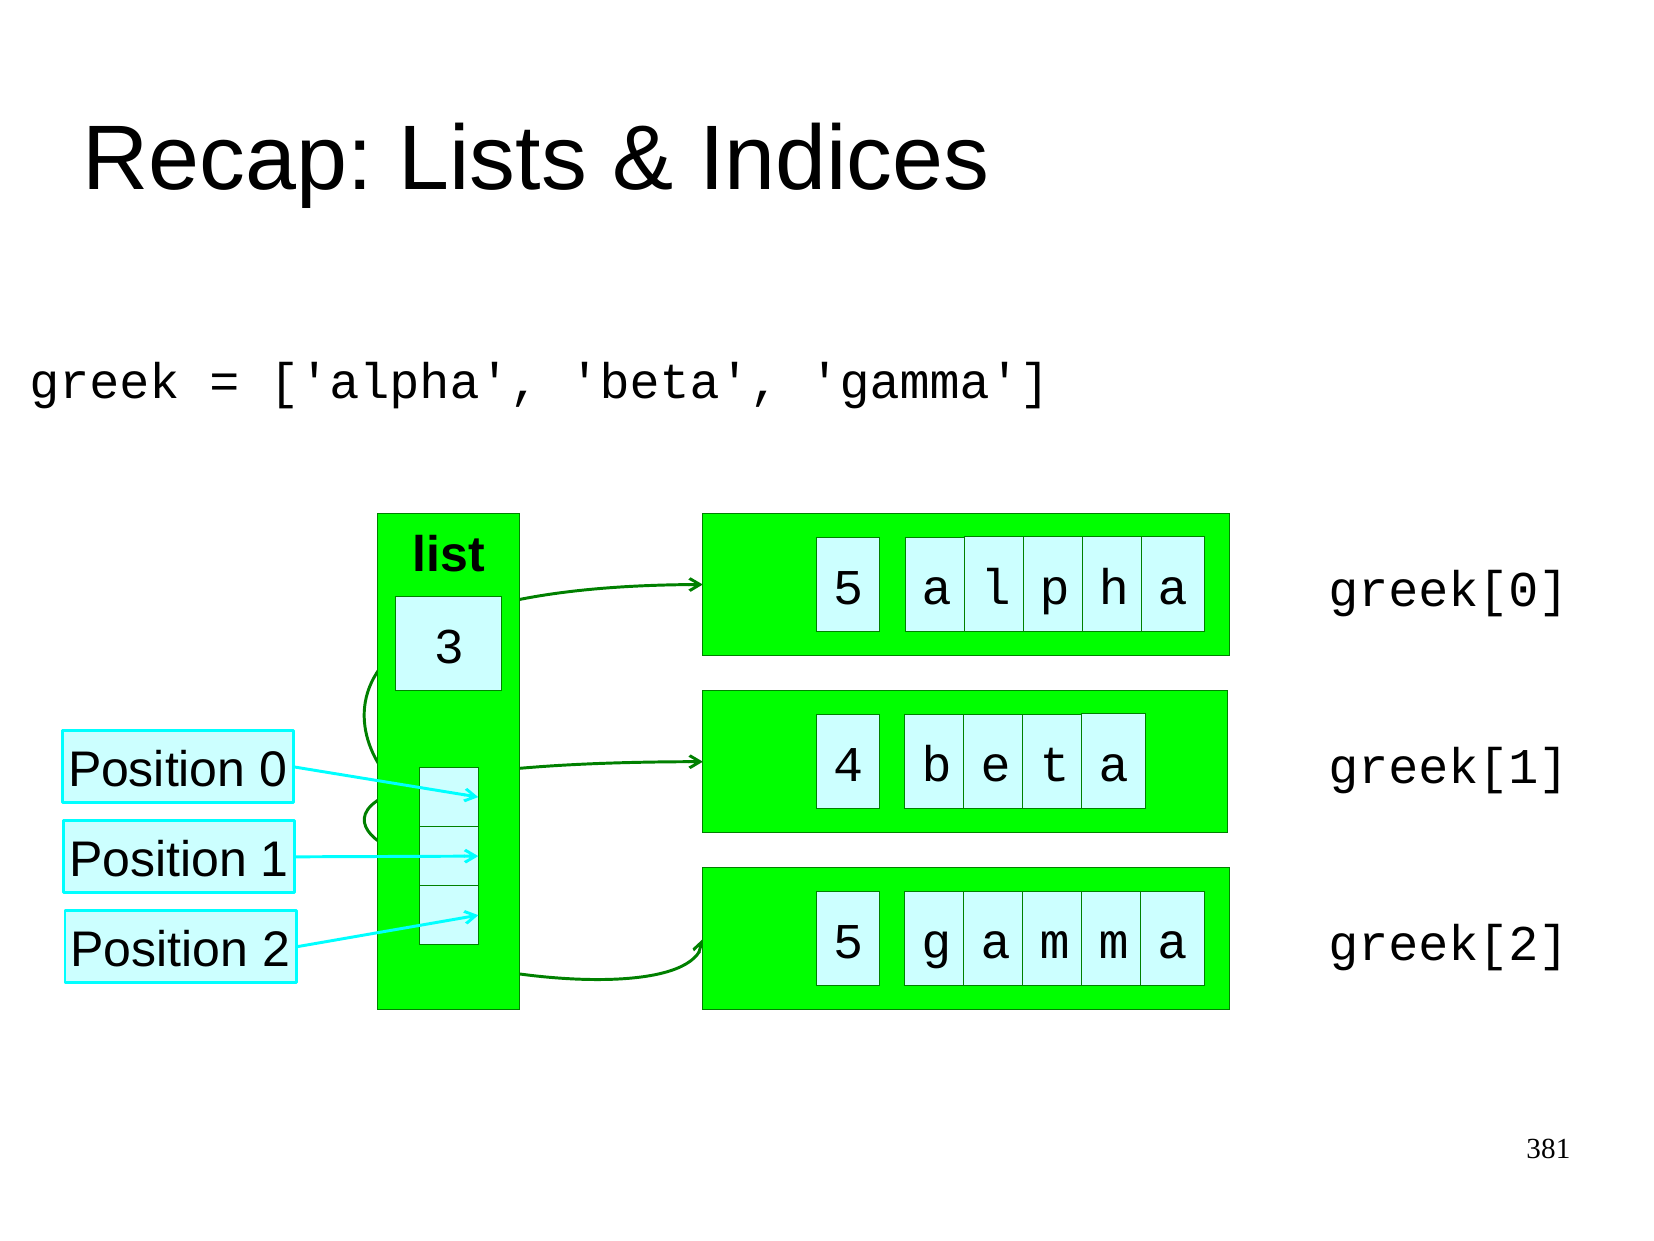

Recap: Lists & Indices
greek = ['alpha', 'beta', 'gamma']
list
str
a
h
p
l
a
5
str
a
t
e
b
4
str
a
m
m
a
g
5
greek[0]
3
greek[1]
Position 0

Position 1

greek[2]
Position 2
381